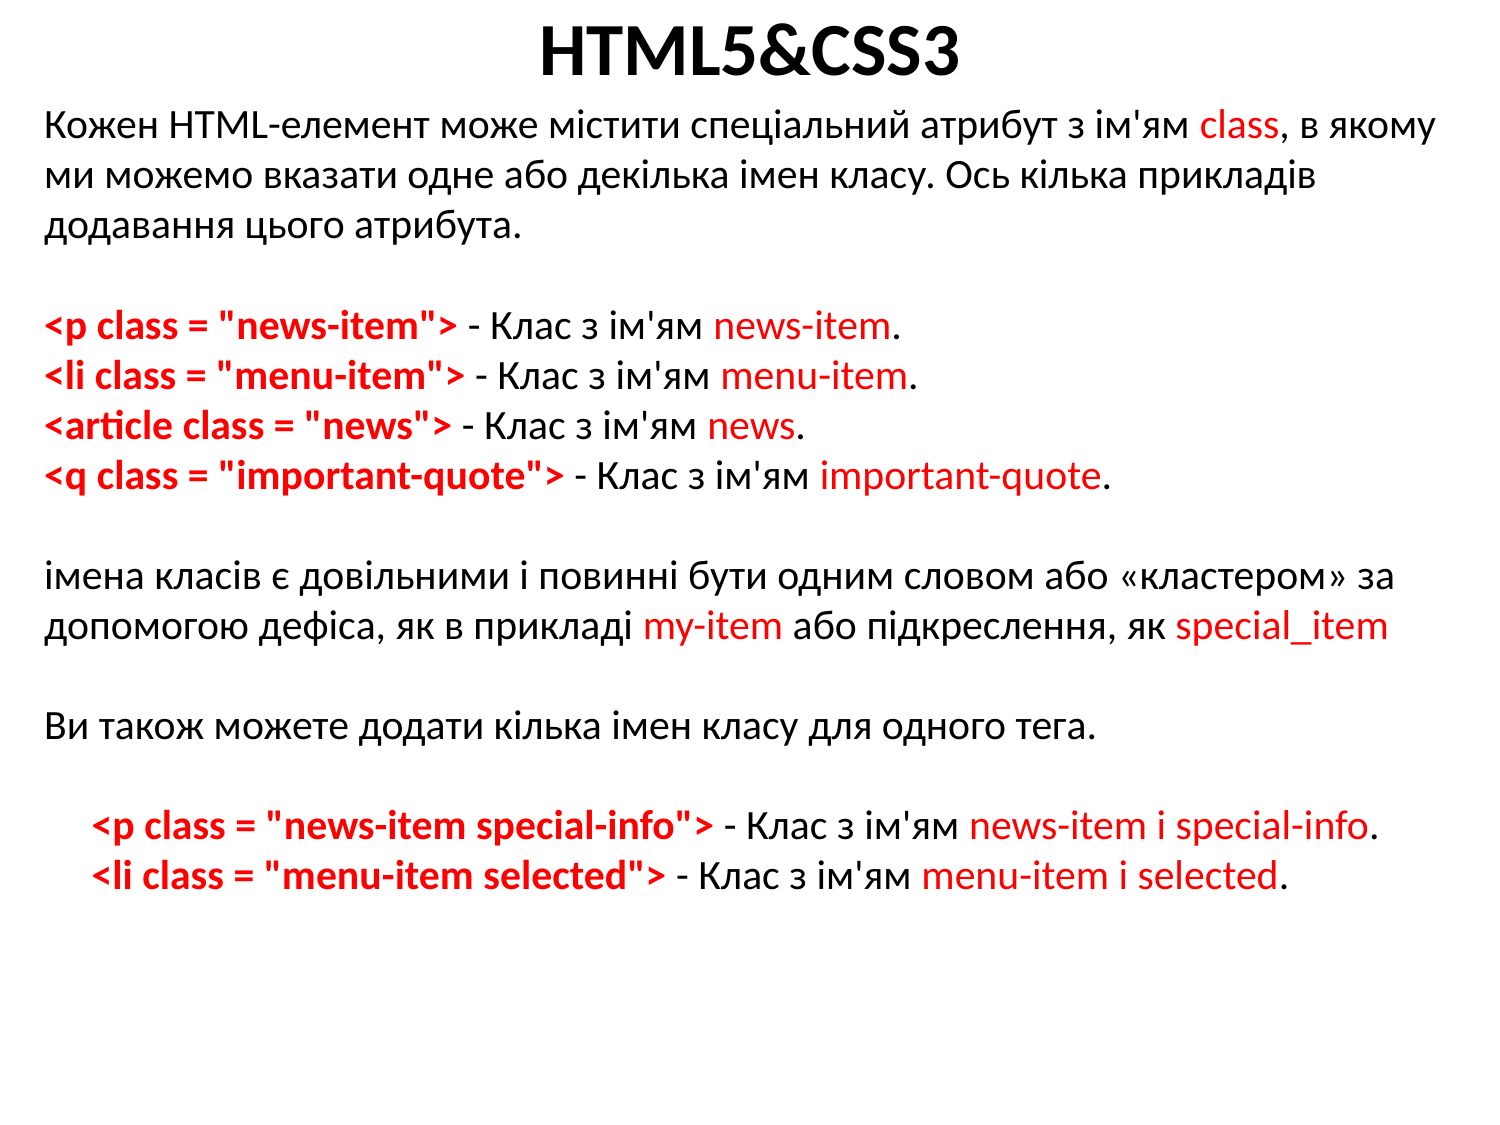

# HTML5&CSS3
Кожен HTML-елемент може містити спеціальний атрибут з ім'ям class, в якому ми можемо вказати одне або декілька імен класу. Ось кілька прикладів додавання цього атрибута.

<p class = "news-item"> - Клас з ім'ям news-item.
<li class = "menu-item"> - Клас з ім'ям menu-item.
<article class = "news"> - Клас з ім'ям news.
<q class = "important-quote"> - Клас з ім'ям important-quote.

імена класів є довільними і повинні бути одним словом або «кластером» за допомогою дефіса, як в прикладі my-item або підкреслення, як special_item

Ви також можете додати кілька імен класу для одного тега.
     <p class = "news-item special-info"> - Клас з ім'ям news-item і special-info.
     <li class = "menu-item selected"> - Клас з ім'ям menu-item і selected.